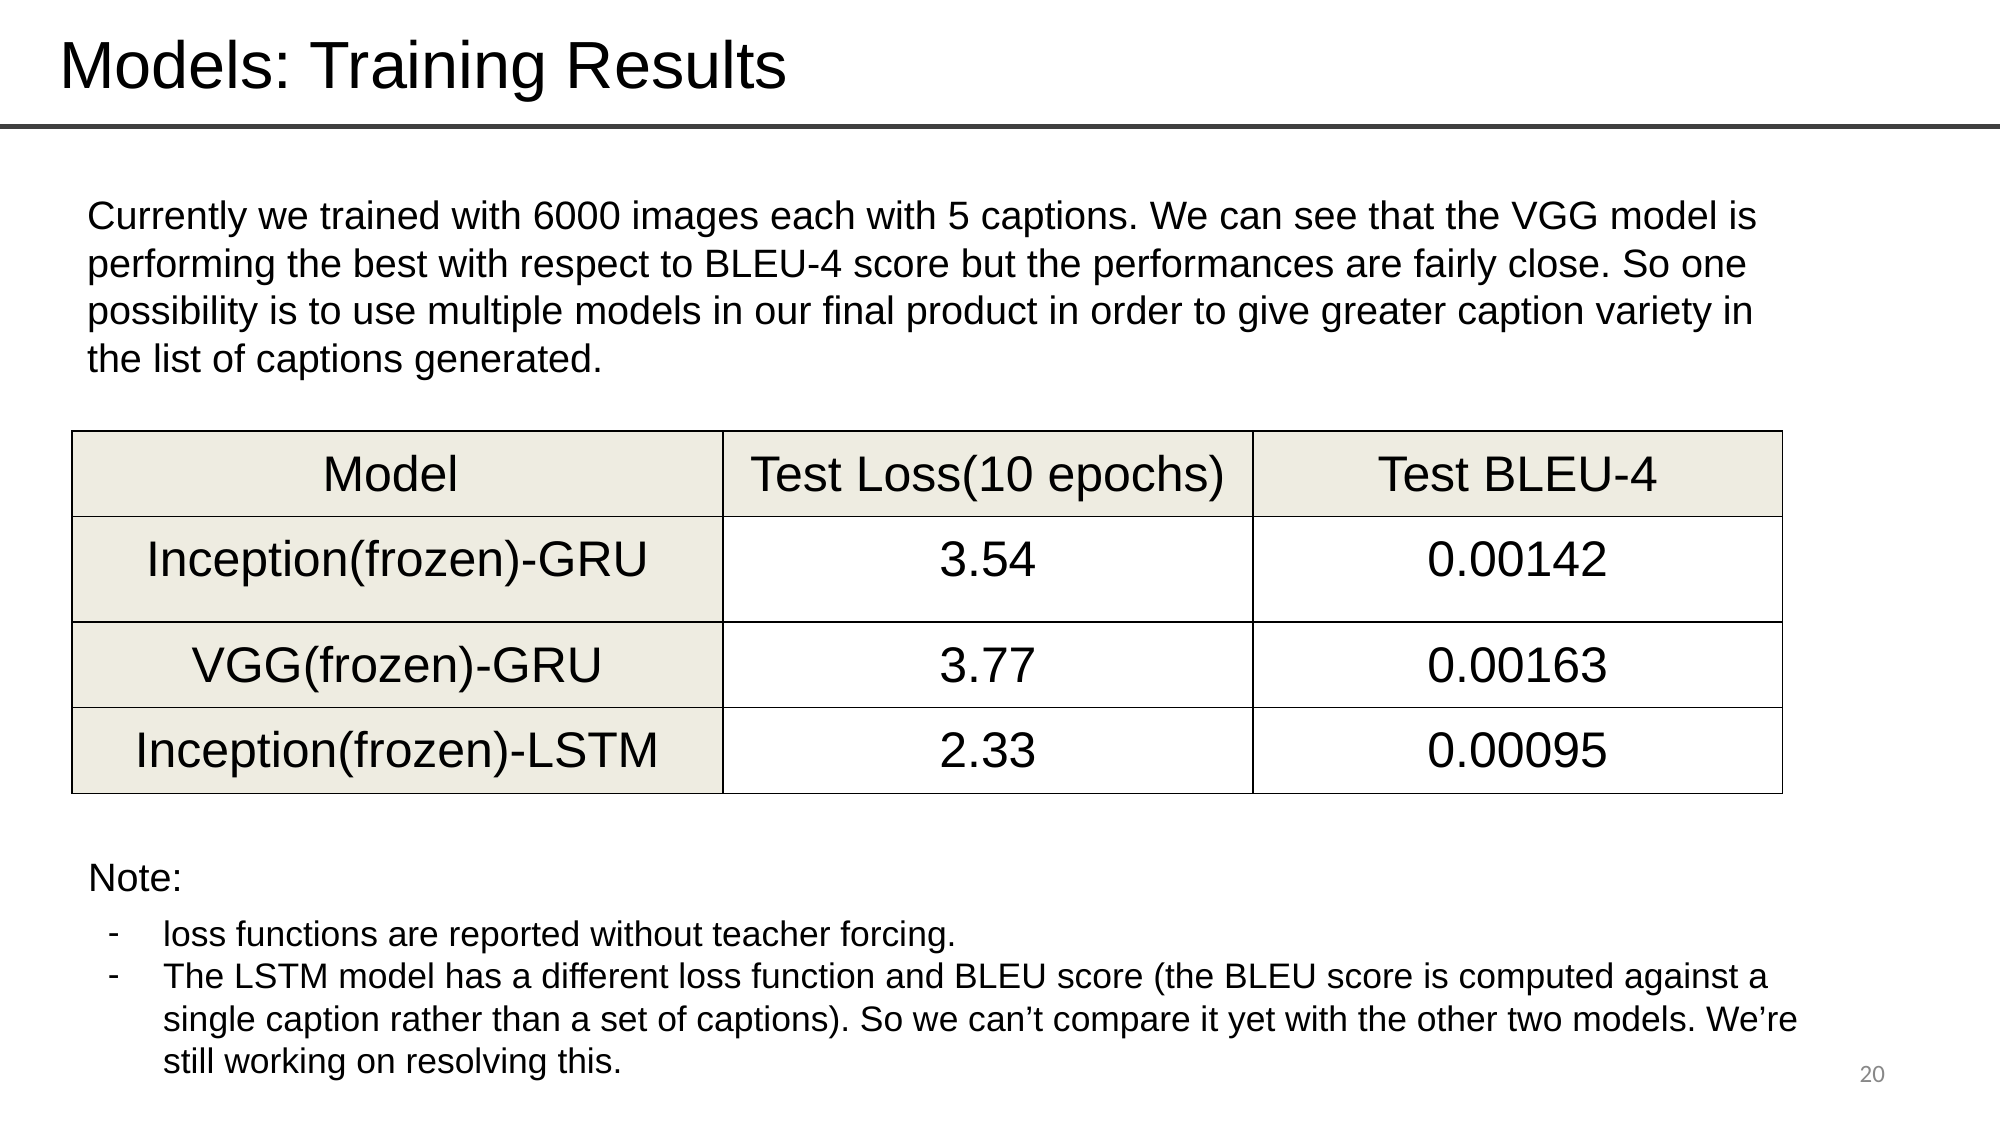

# Models: Training Results

Currently we trained with 6000 images each with 5 captions. We can see that the VGG model is performing the best with respect to BLEU-4 score but the performances are fairly close. So one possibility is to use multiple models in our final product in order to give greater caption variety in the list of captions generated.

| Model | Test Loss(10 epochs) | Test BLEU-4 |
| --- | --- | --- |
| Inception(frozen)-GRU | 3.54 | 0.00142 |
| VGG(frozen)-GRU | 3.77 | 0.00163 |
| Inception(frozen)-LSTM | 2.33 | 0.00095 |
Note:
loss functions are reported without teacher forcing.
The LSTM model has a different loss function and BLEU score (the BLEU score is computed against a single caption rather than a set of captions). So we can’t compare it yet with the other two models. We’re still working on resolving this.
20